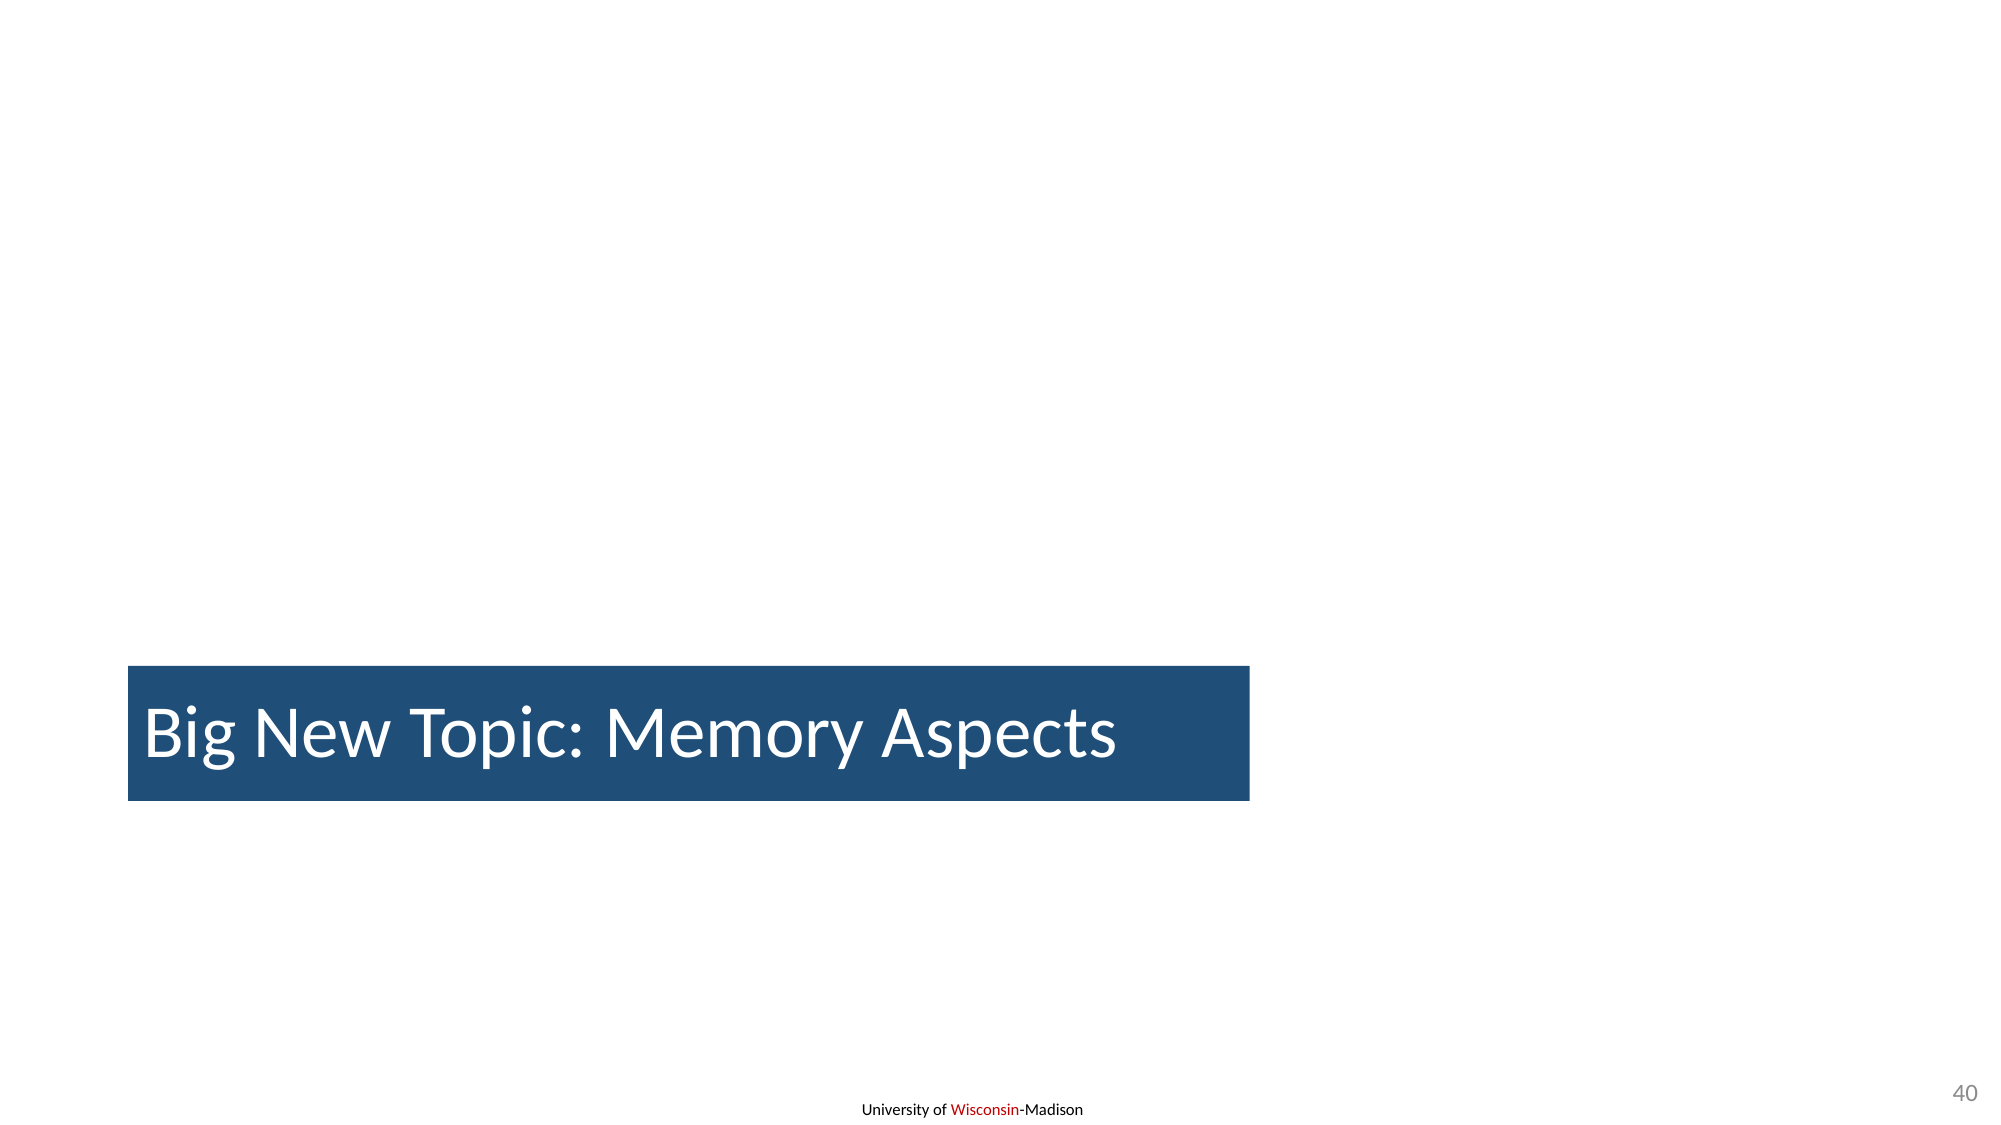

# Big New Topic: Memory Aspects
40